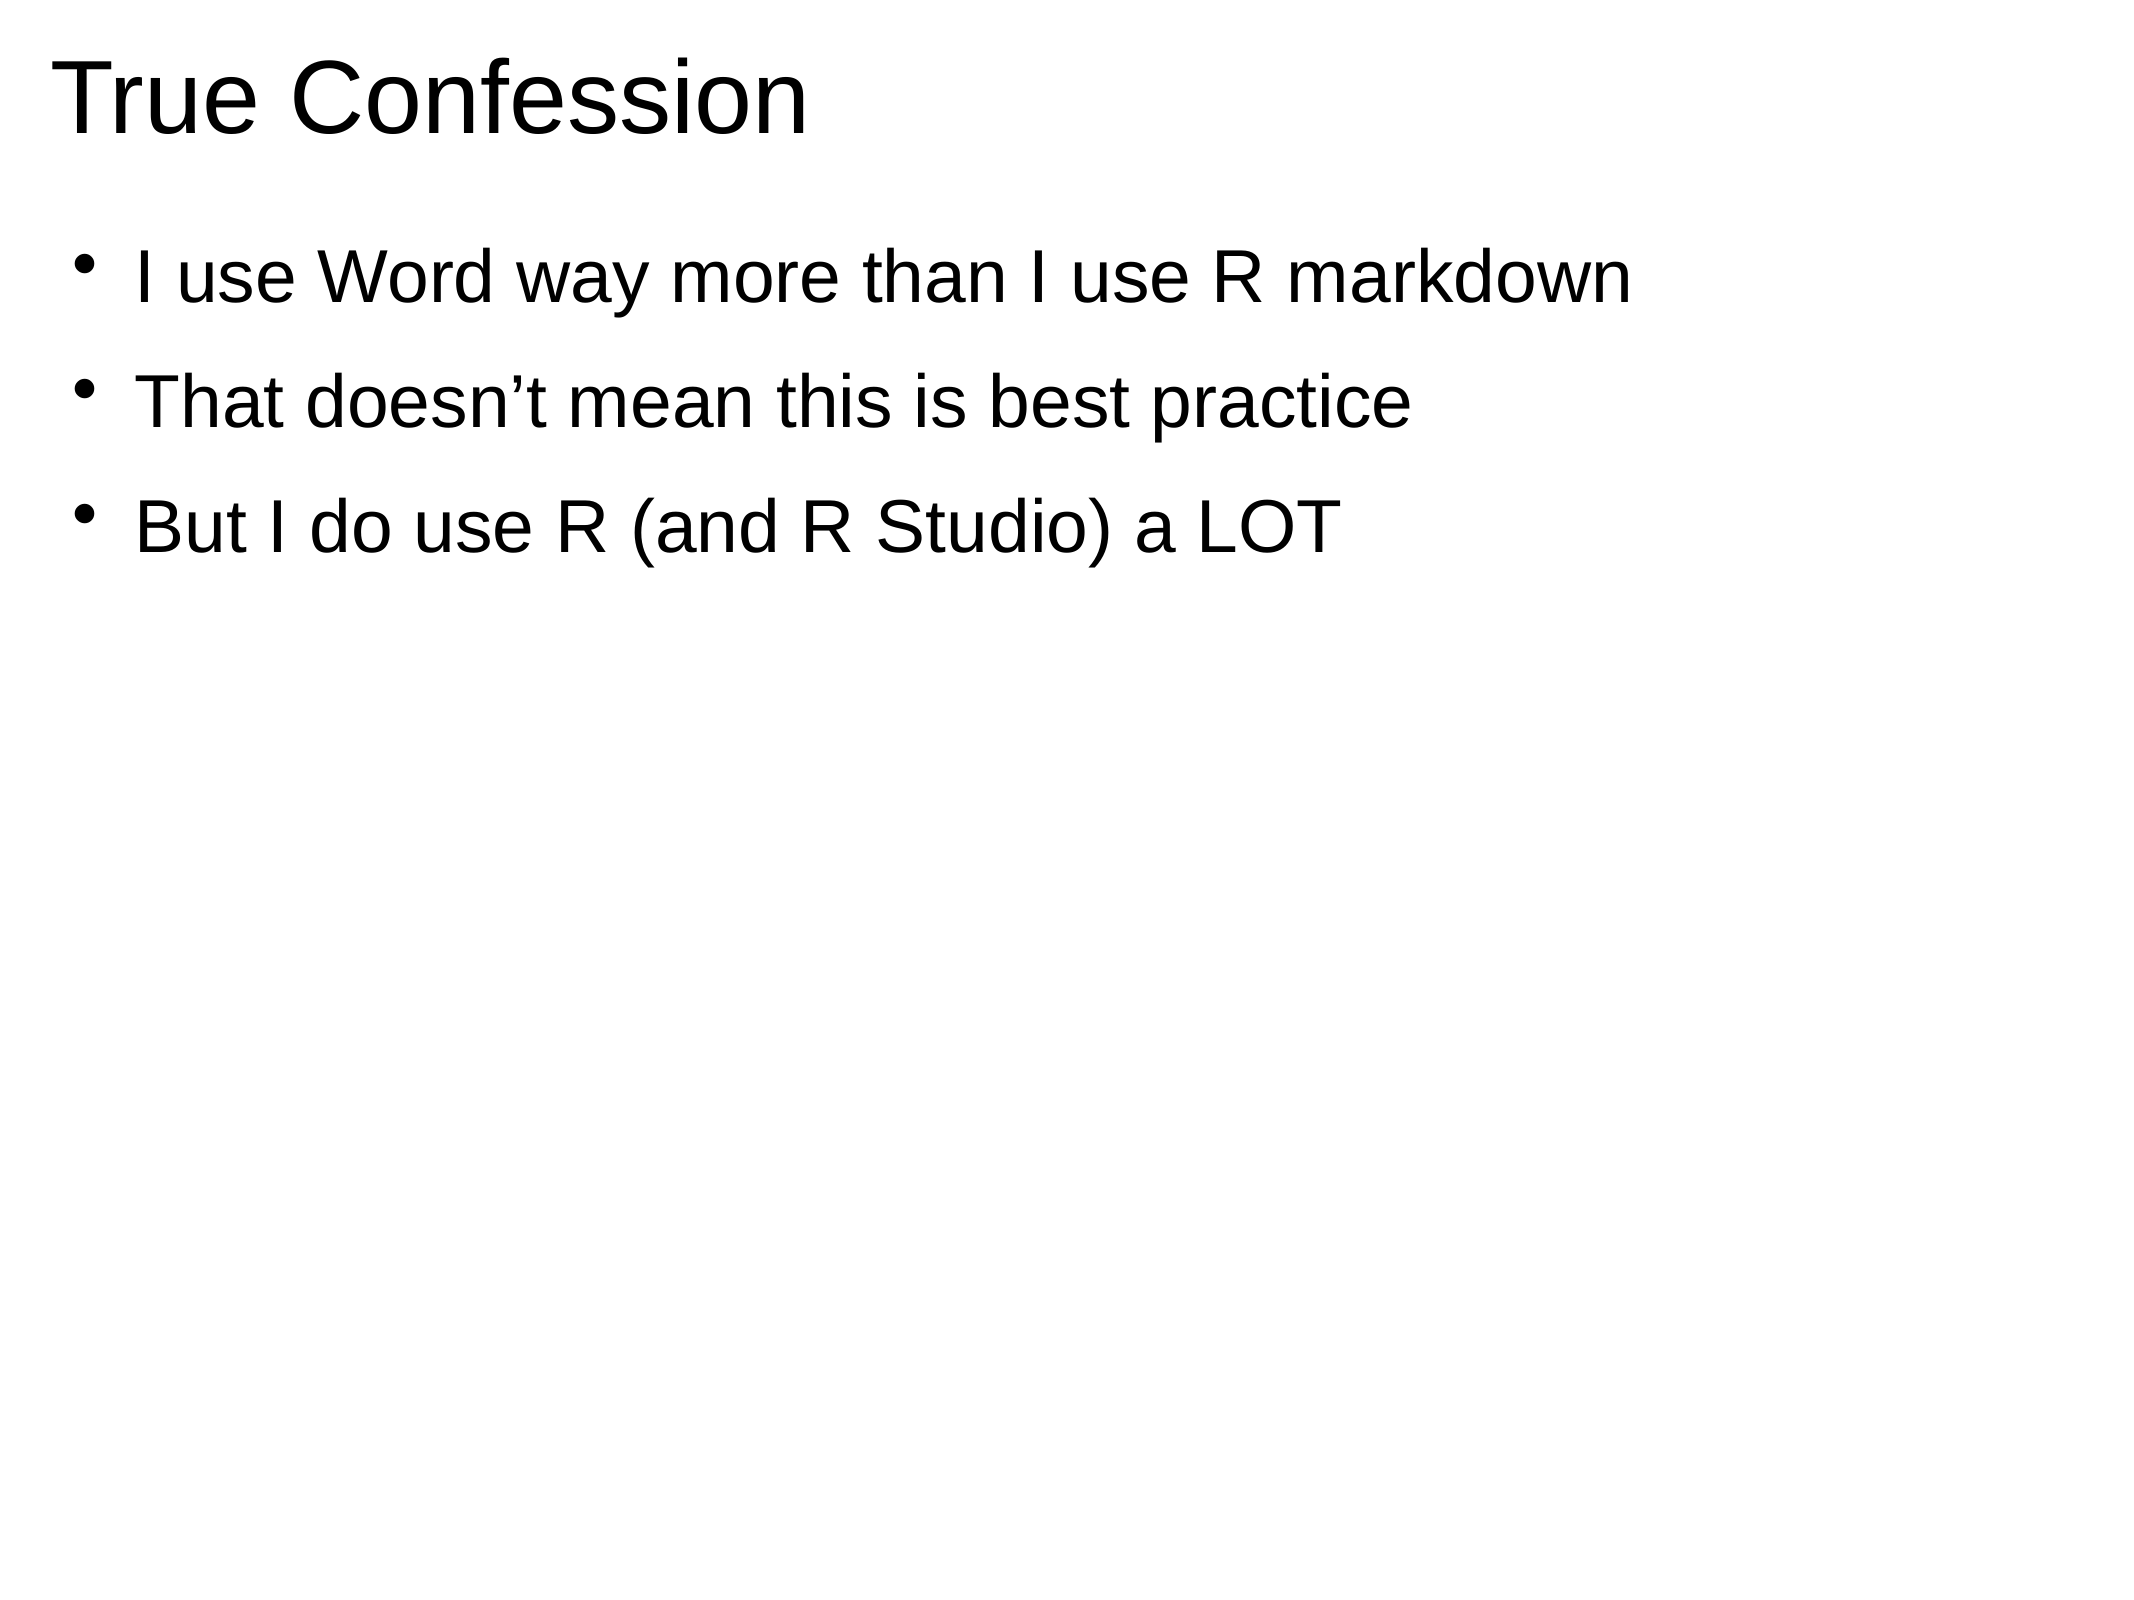

True Confession
I use Word way more than I use R markdown
That doesn’t mean this is best practice
But I do use R (and R Studio) a LOT